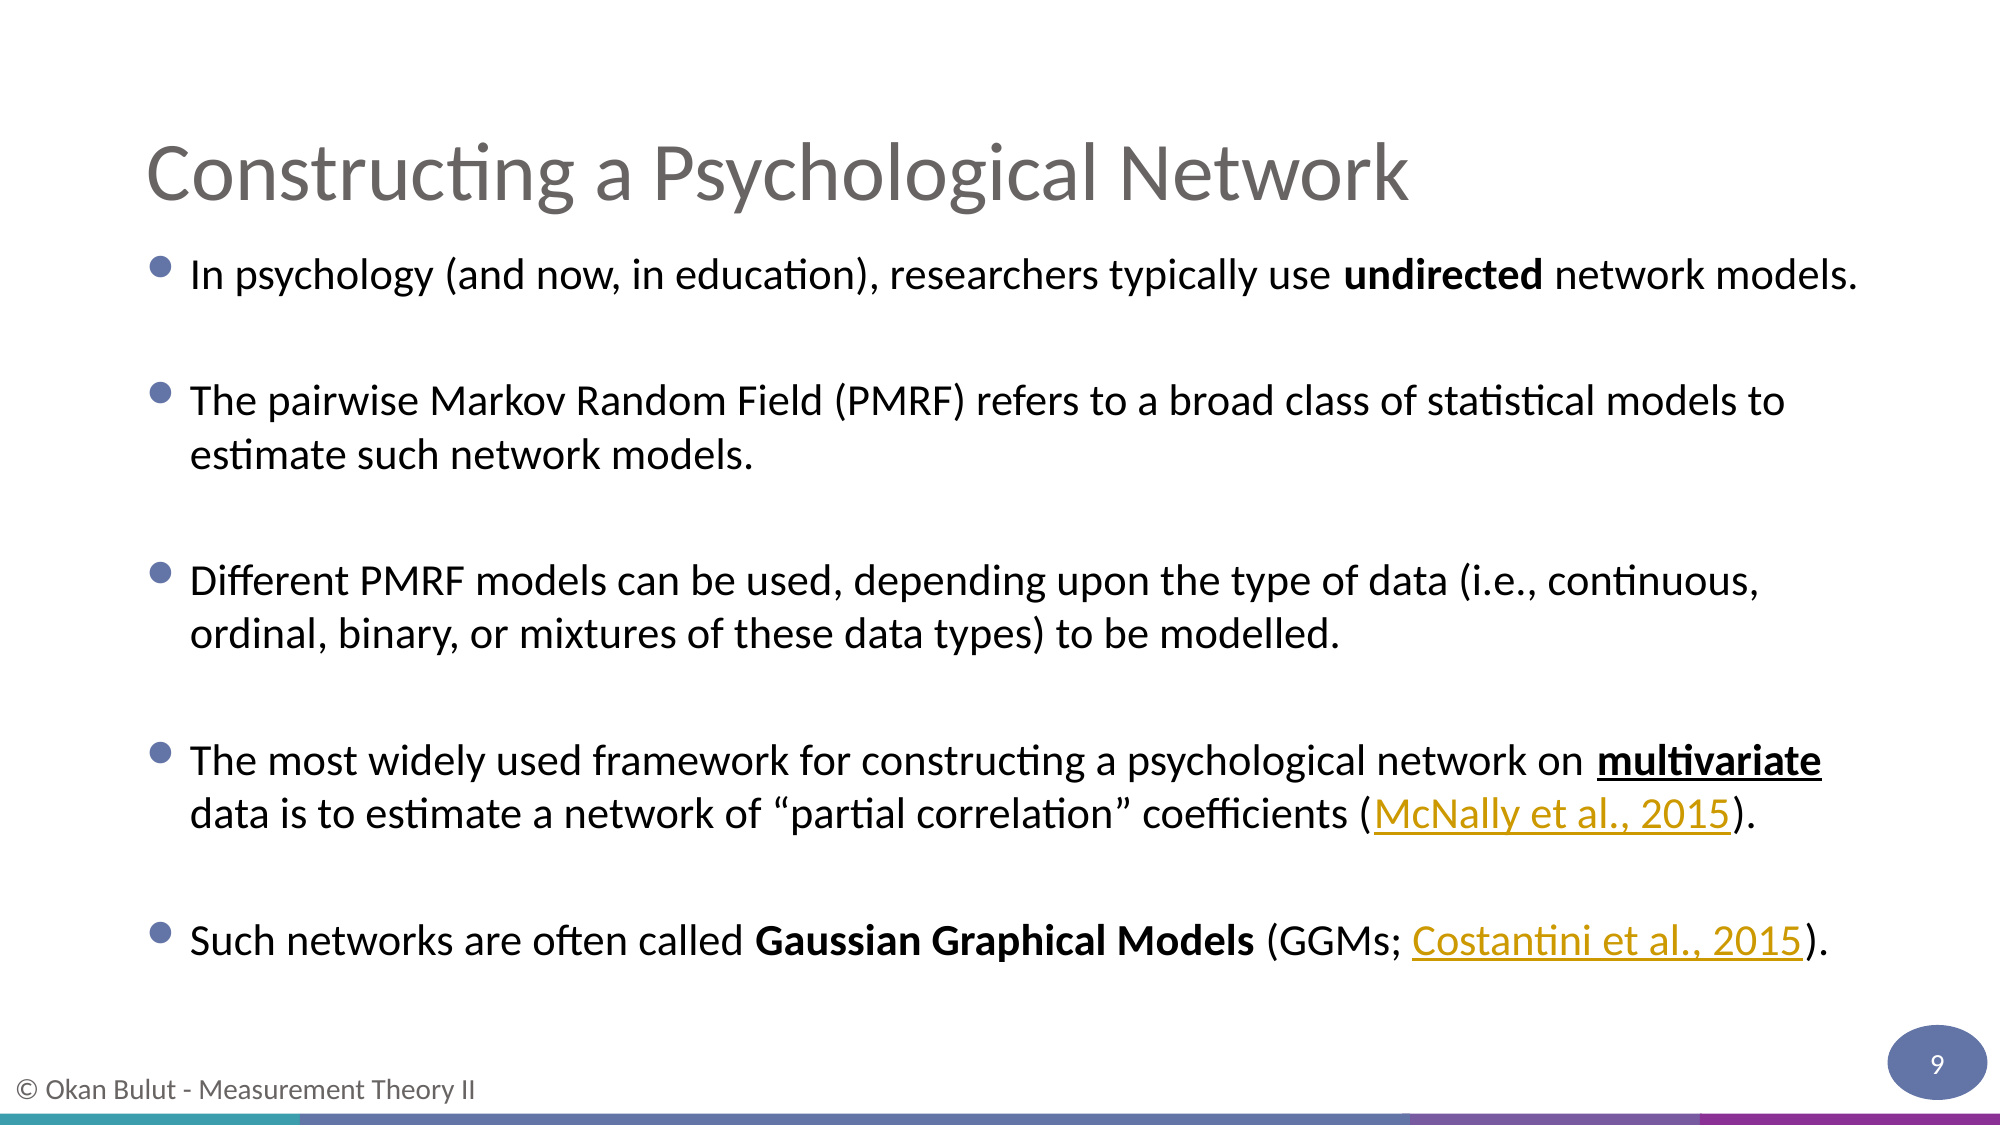

# Constructing a Psychological Network
In psychology (and now, in education), researchers typically use undirected network models.

The pairwise Markov Random Field (PMRF) refers to a broad class of statistical models to estimate such network models.

Different PMRF models can be used, depending upon the type of data (i.e., continuous, ordinal, binary, or mixtures of these data types) to be modelled.

The most widely used framework for constructing a psychological network on multivariate data is to estimate a network of “partial correlation” coefficients (McNally et al., 2015).

Such networks are often called Gaussian Graphical Models (GGMs; Costantini et al., 2015).
9
© Okan Bulut - Measurement Theory II